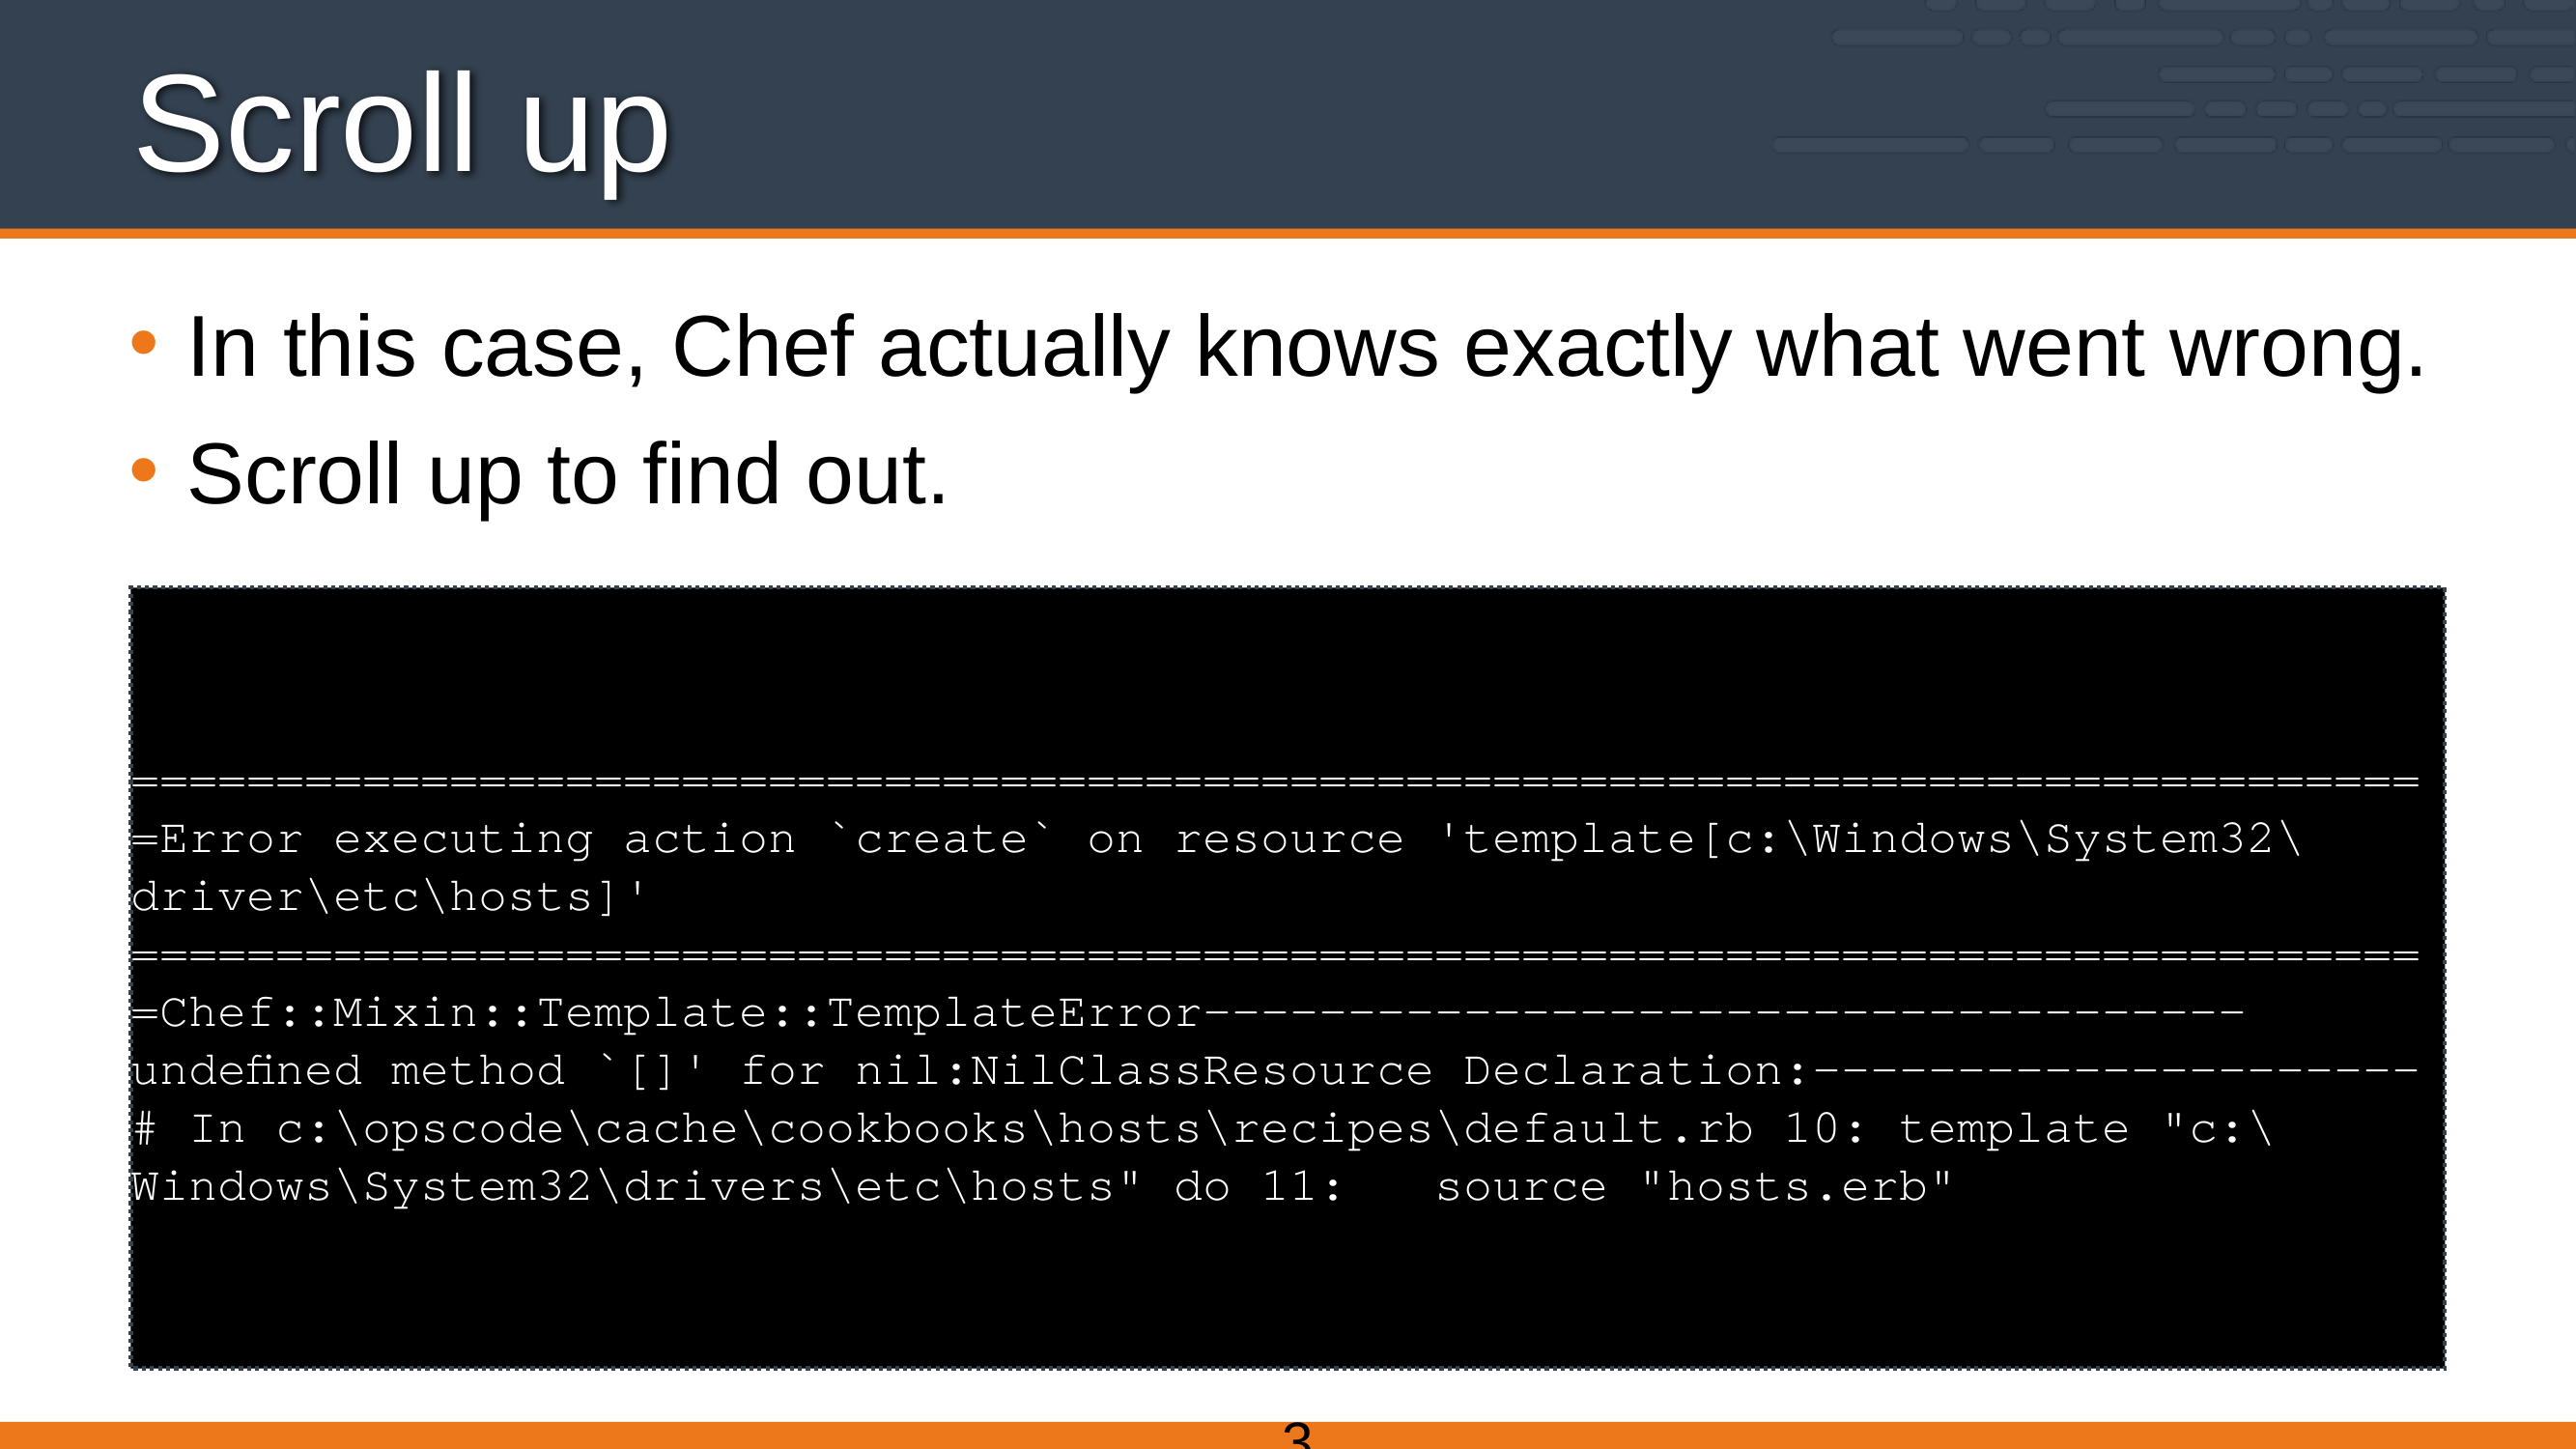

# Scroll up
In this case, Chef actually knows exactly what went wrong.
Scroll up to find out.
================================================================================Error executing action `create` on resource 'template[c:\Windows\System32\driver\etc\hosts]' ================================================================================Chef::Mixin::Template::TemplateError------------------------------------undefined method `[]' for nil:NilClassResource Declaration:---------------------# In c:\opscode\cache\cookbooks\hosts\recipes\default.rb 10: template "c:\Windows\System32\drivers\etc\hosts" do 11:   source "hosts.erb"
318